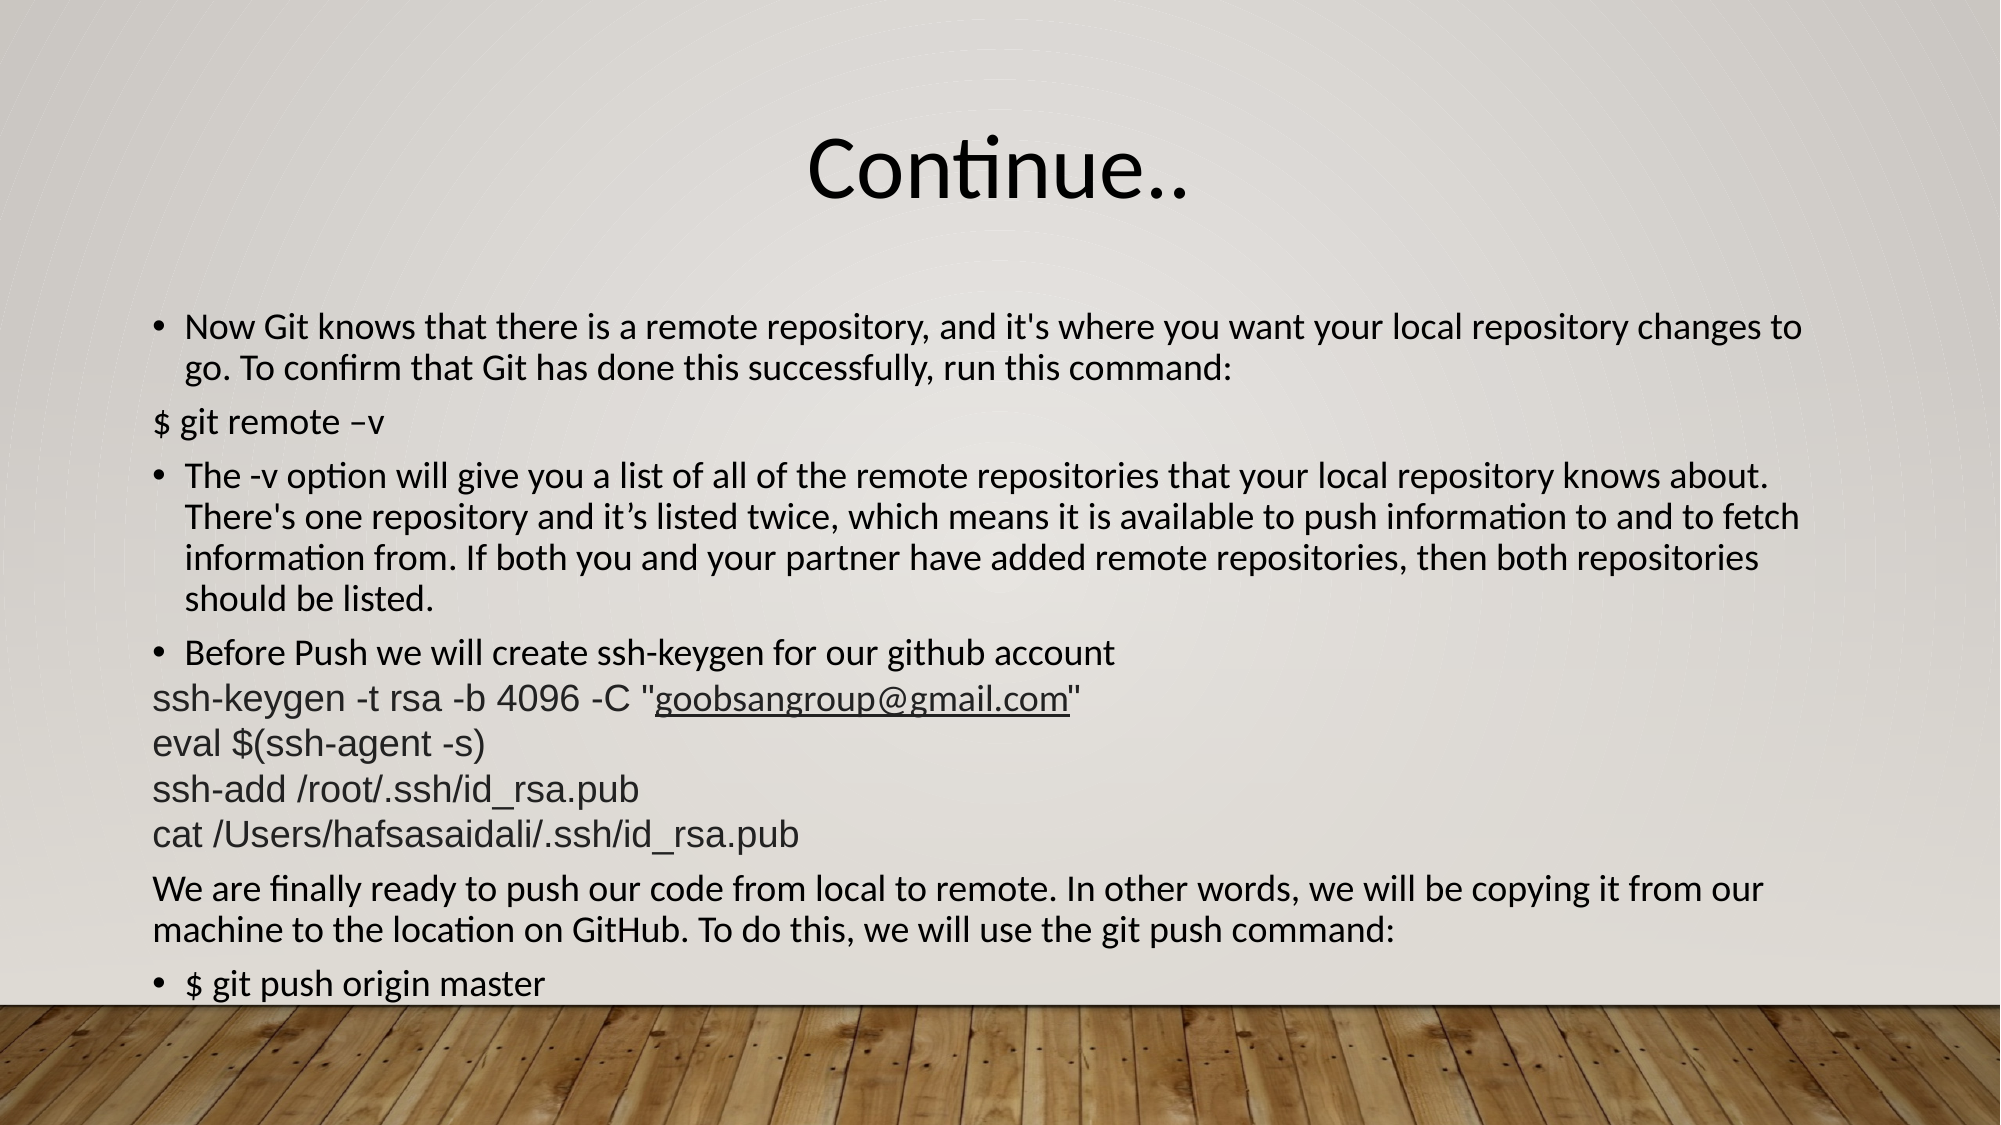

Continue..
Now Git knows that there is a remote repository, and it's where you want your local repository changes to go. To confirm that Git has done this successfully, run this command:
$ git remote –v
The -v option will give you a list of all of the remote repositories that your local repository knows about. There's one repository and it’s listed twice, which means it is available to push information to and to fetch information from. If both you and your partner have added remote repositories, then both repositories should be listed.
Before Push we will create ssh-keygen for our github account
ssh-keygen -t rsa -b 4096 -C "goobsangroup@gmail.com"
eval $(ssh-agent -s)
ssh-add /root/.ssh/id_rsa.pub
cat /Users/hafsasaidali/.ssh/id_rsa.pub
We are finally ready to push our code from local to remote. In other words, we will be copying it from our machine to the location on GitHub. To do this, we will use the git push command:
$ git push origin master